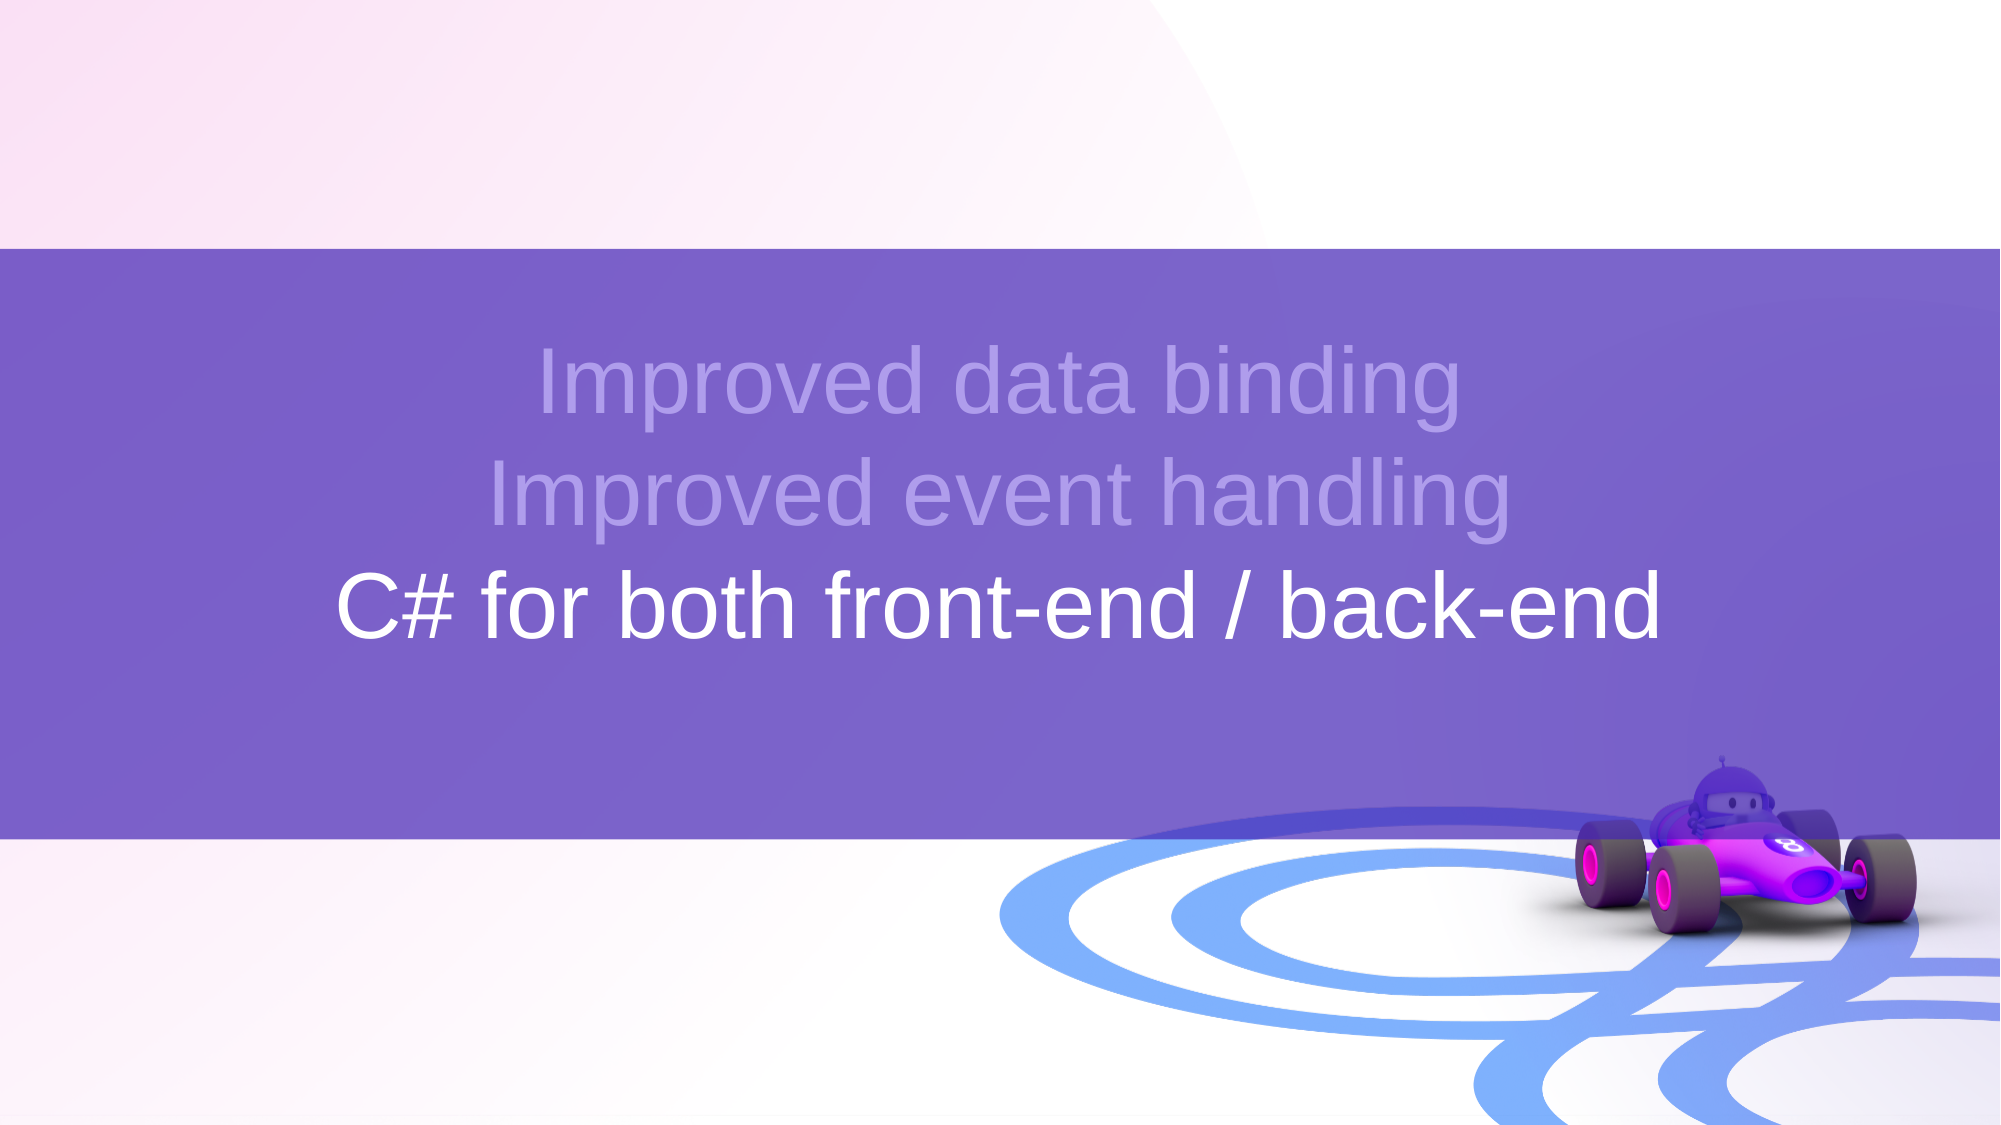

Improved data binding
Improved event handling
C# for both front-end / back-end